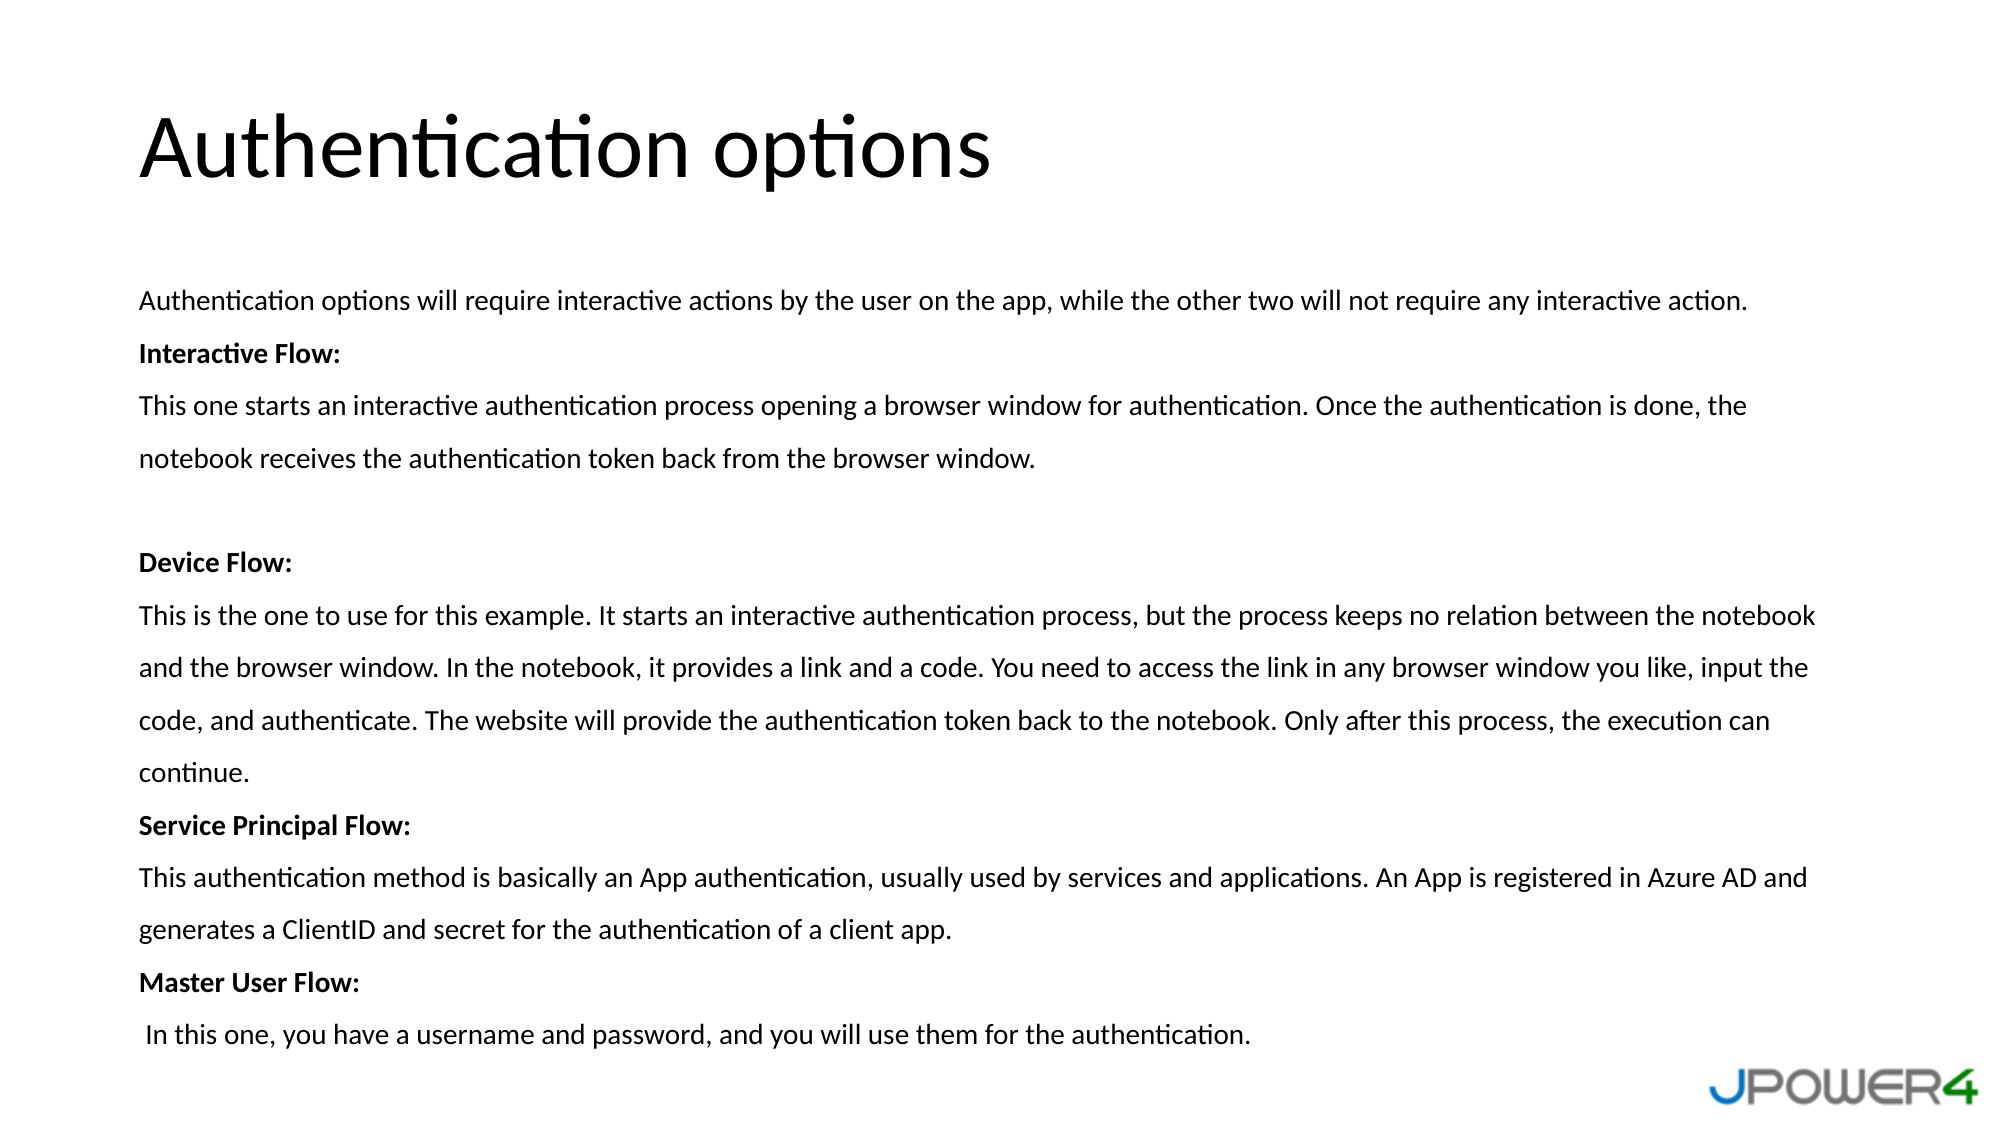

# Authentication options
Authentication options will require interactive actions by the user on the app, while the other two will not require any interactive action.
Interactive Flow:
This one starts an interactive authentication process opening a browser window for authentication. Once the authentication is done, the notebook receives the authentication token back from the browser window.

Device Flow:
This is the one to use for this example. It starts an interactive authentication process, but the process keeps no relation between the notebook and the browser window. In the notebook, it provides a link and a code. You need to access the link in any browser window you like, input the code, and authenticate. The website will provide the authentication token back to the notebook. Only after this process, the execution can continue.
Service Principal Flow:
This authentication method is basically an App authentication, usually used by services and applications. An App is registered in Azure AD and generates a ClientID and secret for the authentication of a client app.
Master User Flow:
 In this one, you have a username and password, and you will use them for the authentication.